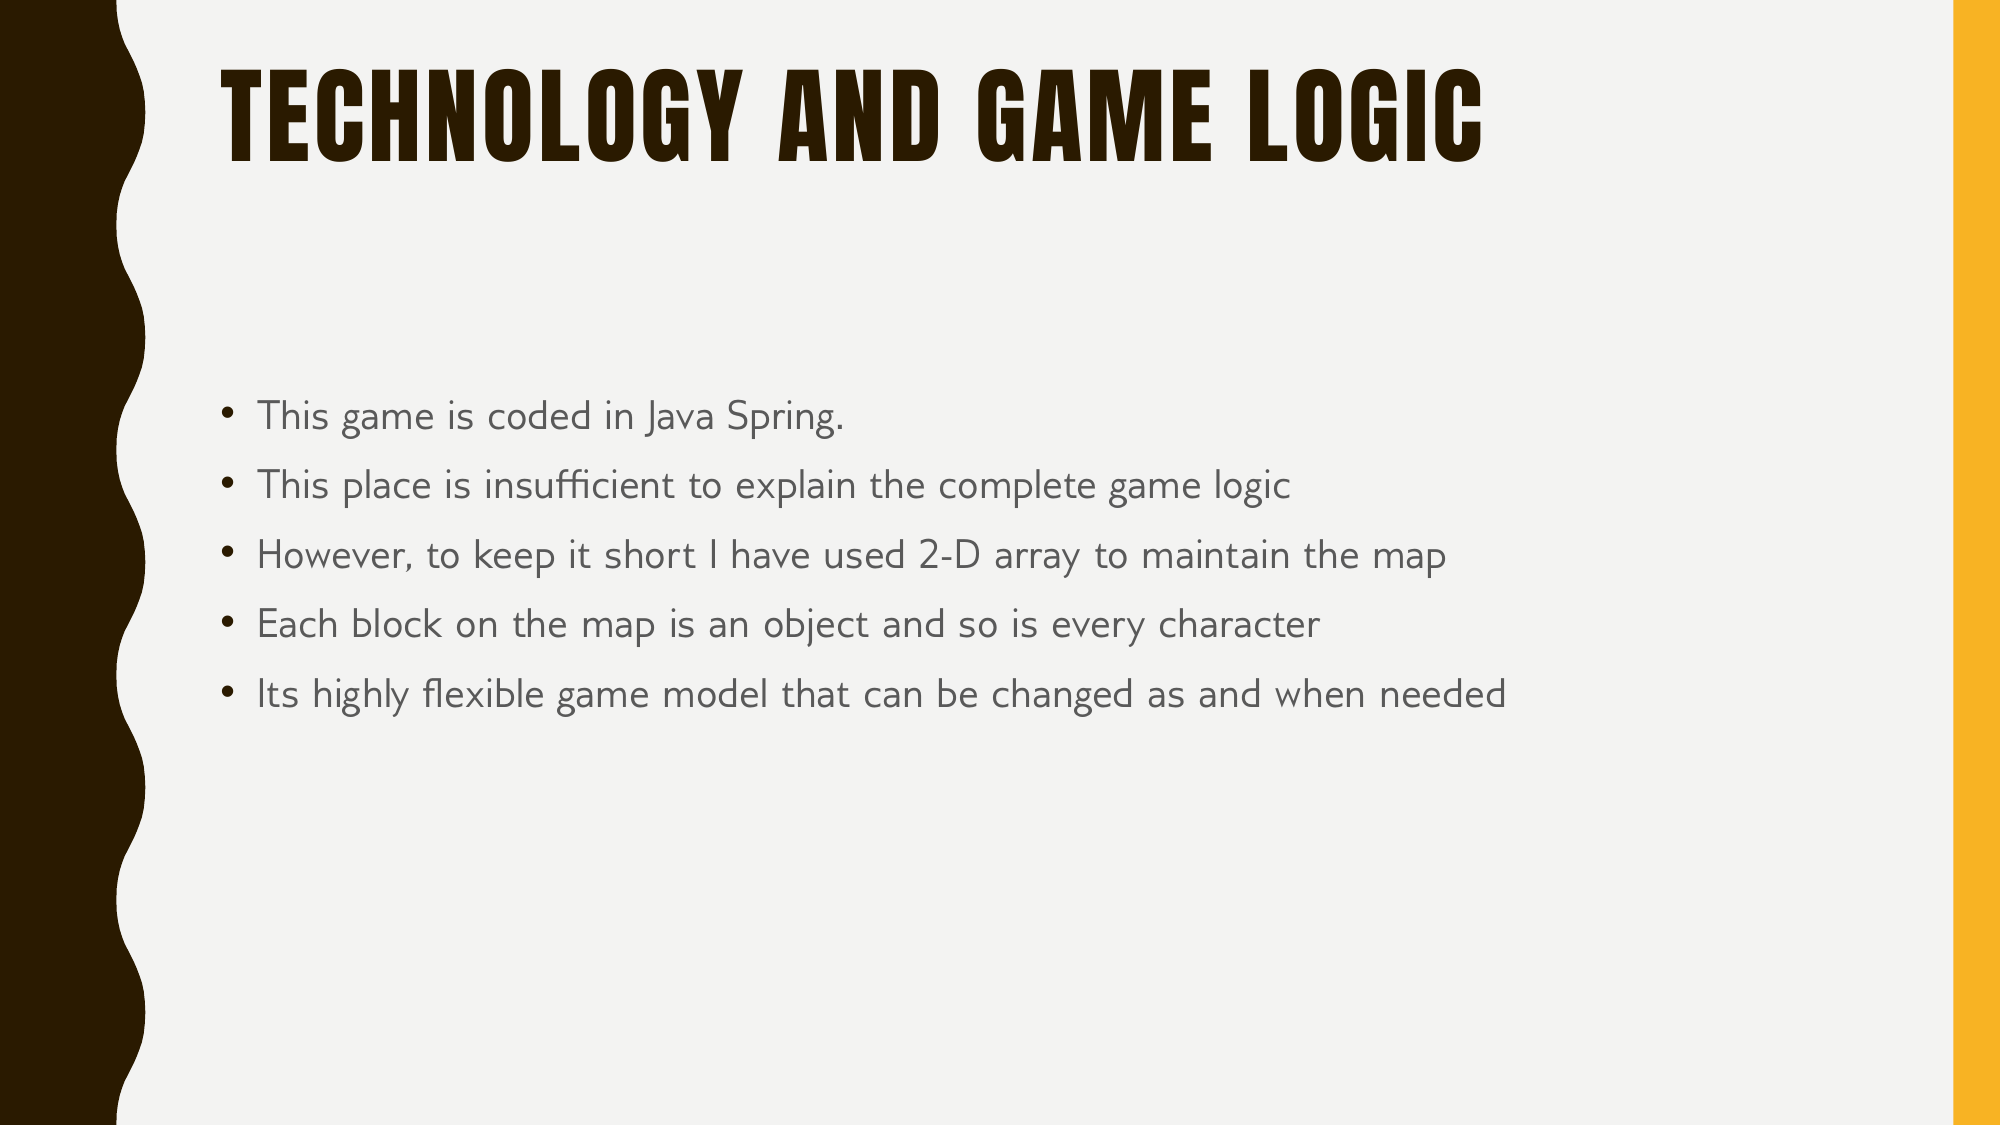

# Technology and Game Logic
This game is coded in Java Spring.
This place is insufficient to explain the complete game logic
However, to keep it short I have used 2-D array to maintain the map
Each block on the map is an object and so is every character
Its highly flexible game model that can be changed as and when needed